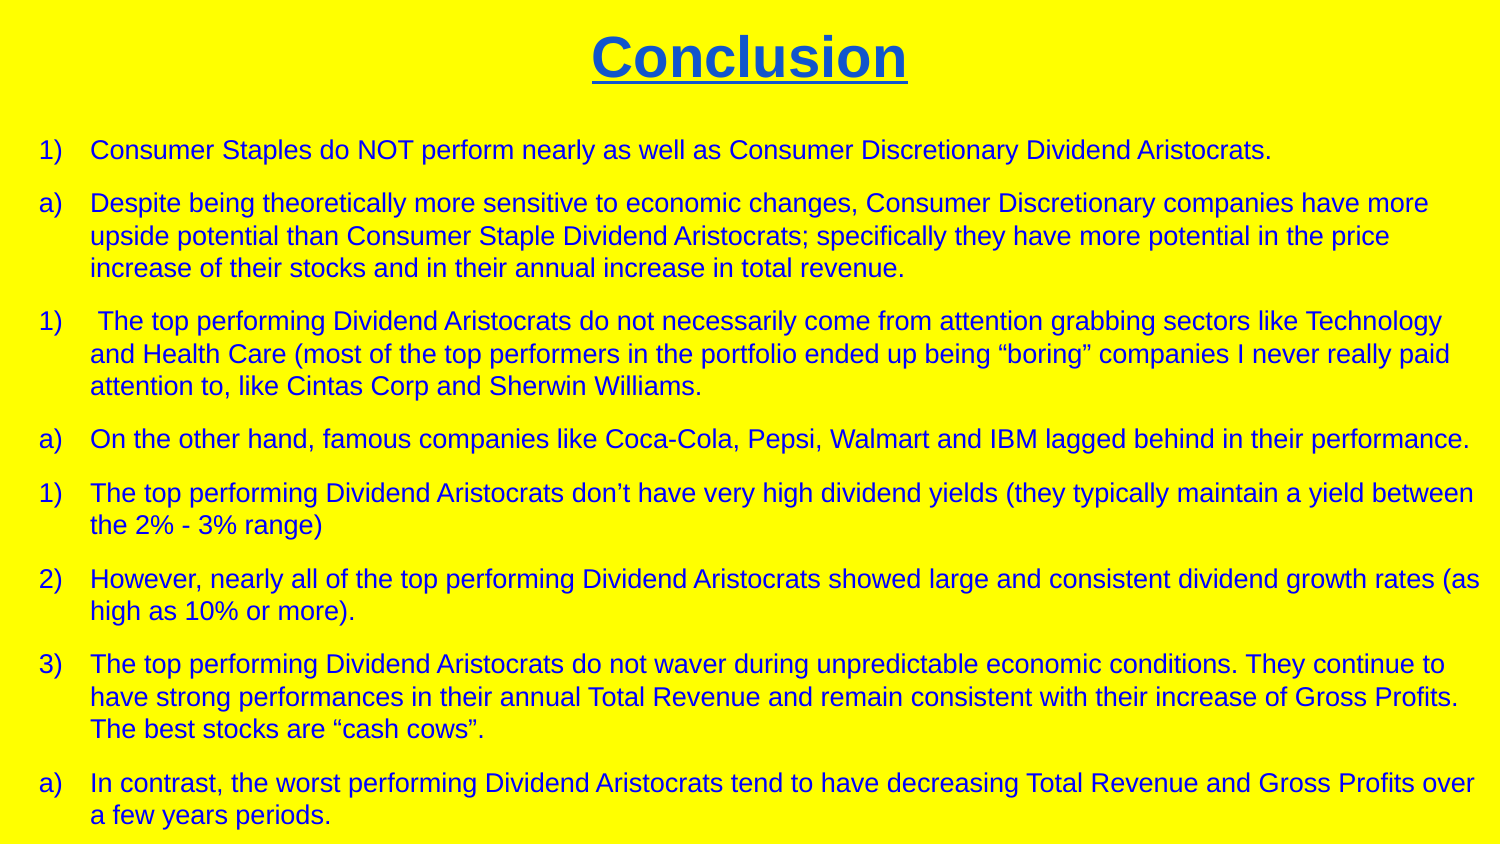

# Conclusion
Consumer Staples do NOT perform nearly as well as Consumer Discretionary Dividend Aristocrats.
Despite being theoretically more sensitive to economic changes, Consumer Discretionary companies have more upside potential than Consumer Staple Dividend Aristocrats; specifically they have more potential in the price increase of their stocks and in their annual increase in total revenue.
 The top performing Dividend Aristocrats do not necessarily come from attention grabbing sectors like Technology and Health Care (most of the top performers in the portfolio ended up being “boring” companies I never really paid attention to, like Cintas Corp and Sherwin Williams.
On the other hand, famous companies like Coca-Cola, Pepsi, Walmart and IBM lagged behind in their performance.
The top performing Dividend Aristocrats don’t have very high dividend yields (they typically maintain a yield between the 2% - 3% range)
However, nearly all of the top performing Dividend Aristocrats showed large and consistent dividend growth rates (as high as 10% or more).
The top performing Dividend Aristocrats do not waver during unpredictable economic conditions. They continue to have strong performances in their annual Total Revenue and remain consistent with their increase of Gross Profits. The best stocks are “cash cows”.
In contrast, the worst performing Dividend Aristocrats tend to have decreasing Total Revenue and Gross Profits over a few years periods.